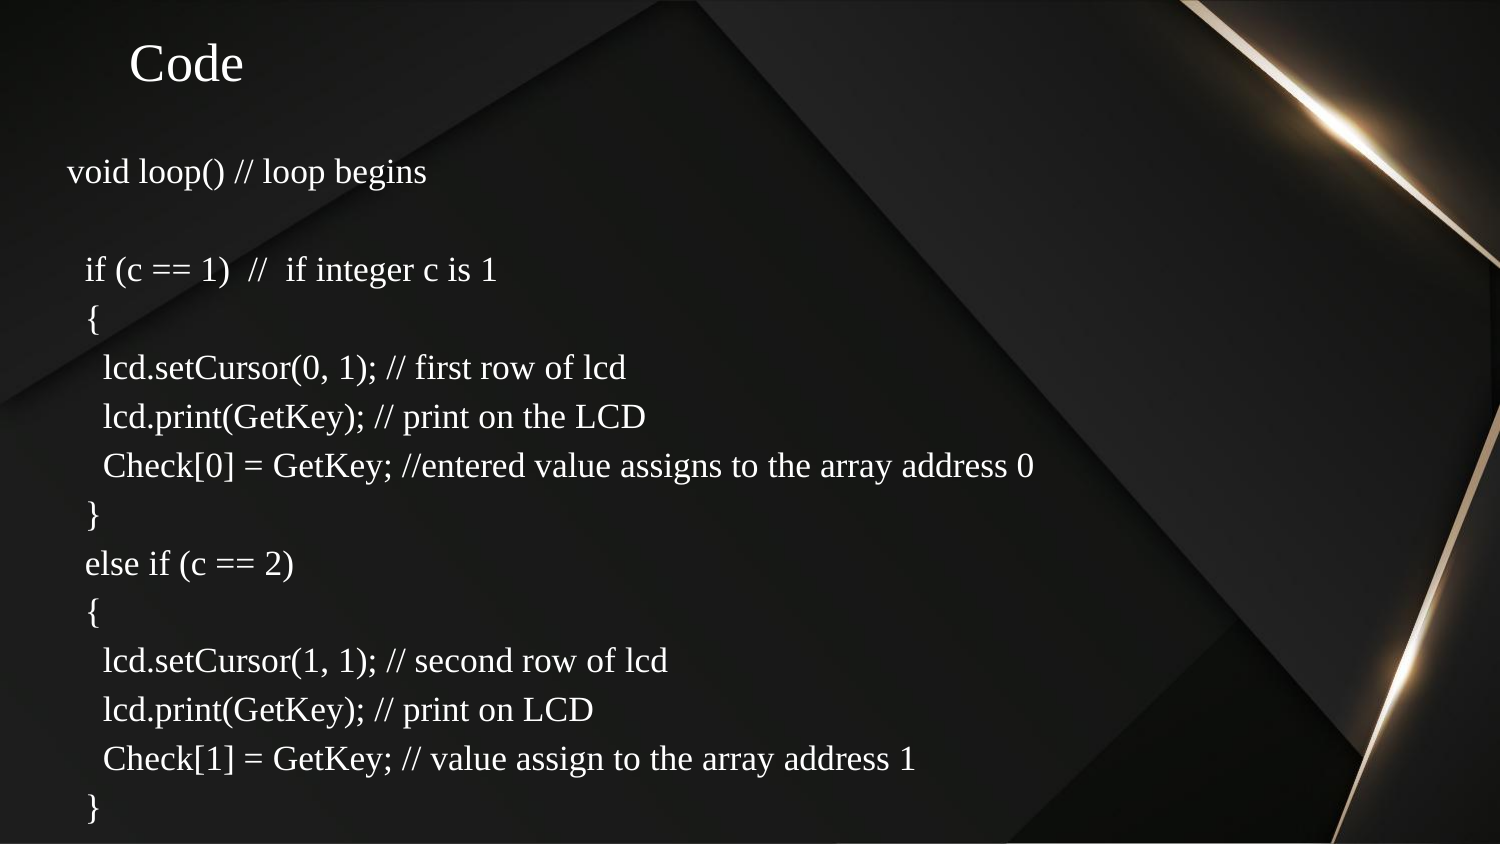

# Code
void loop() // loop begins

  if (c == 1)  //  if integer c is 1
  {
    lcd.setCursor(0, 1); // first row of lcd
    lcd.print(GetKey); // print on the LCD
    Check[0] = GetKey; //entered value assigns to the array address 0
  }
  else if (c == 2)
  {
    lcd.setCursor(1, 1); // second row of lcd
    lcd.print(GetKey); // print on LCD
    Check[1] = GetKey; // value assign to the array address 1
  }